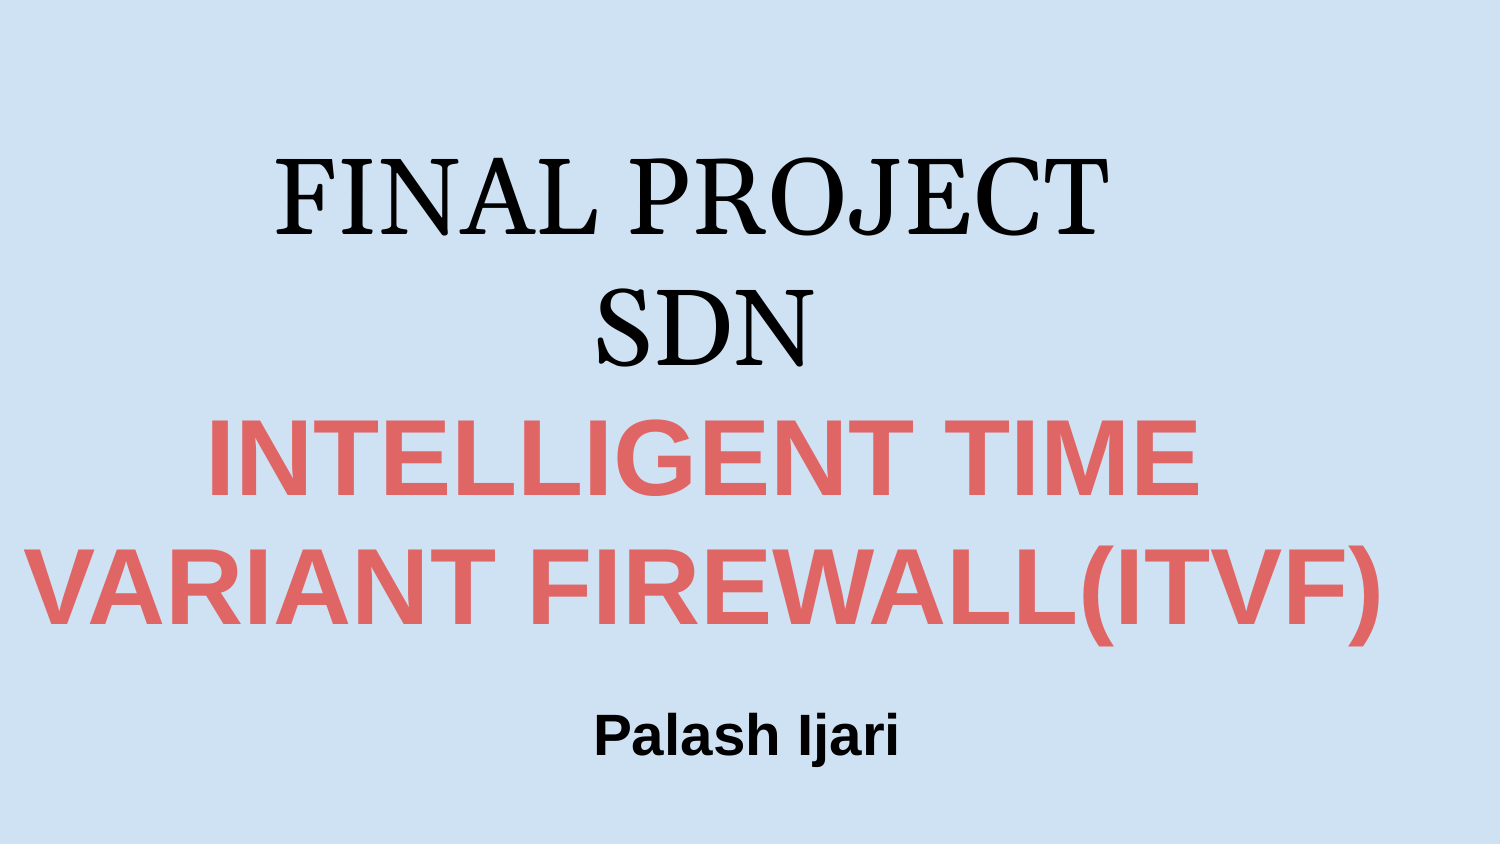

# FINAL PROJECT
SDN
INTELLIGENT TIME VARIANT FIREWALL(ITVF)
                                 Palash Ijari